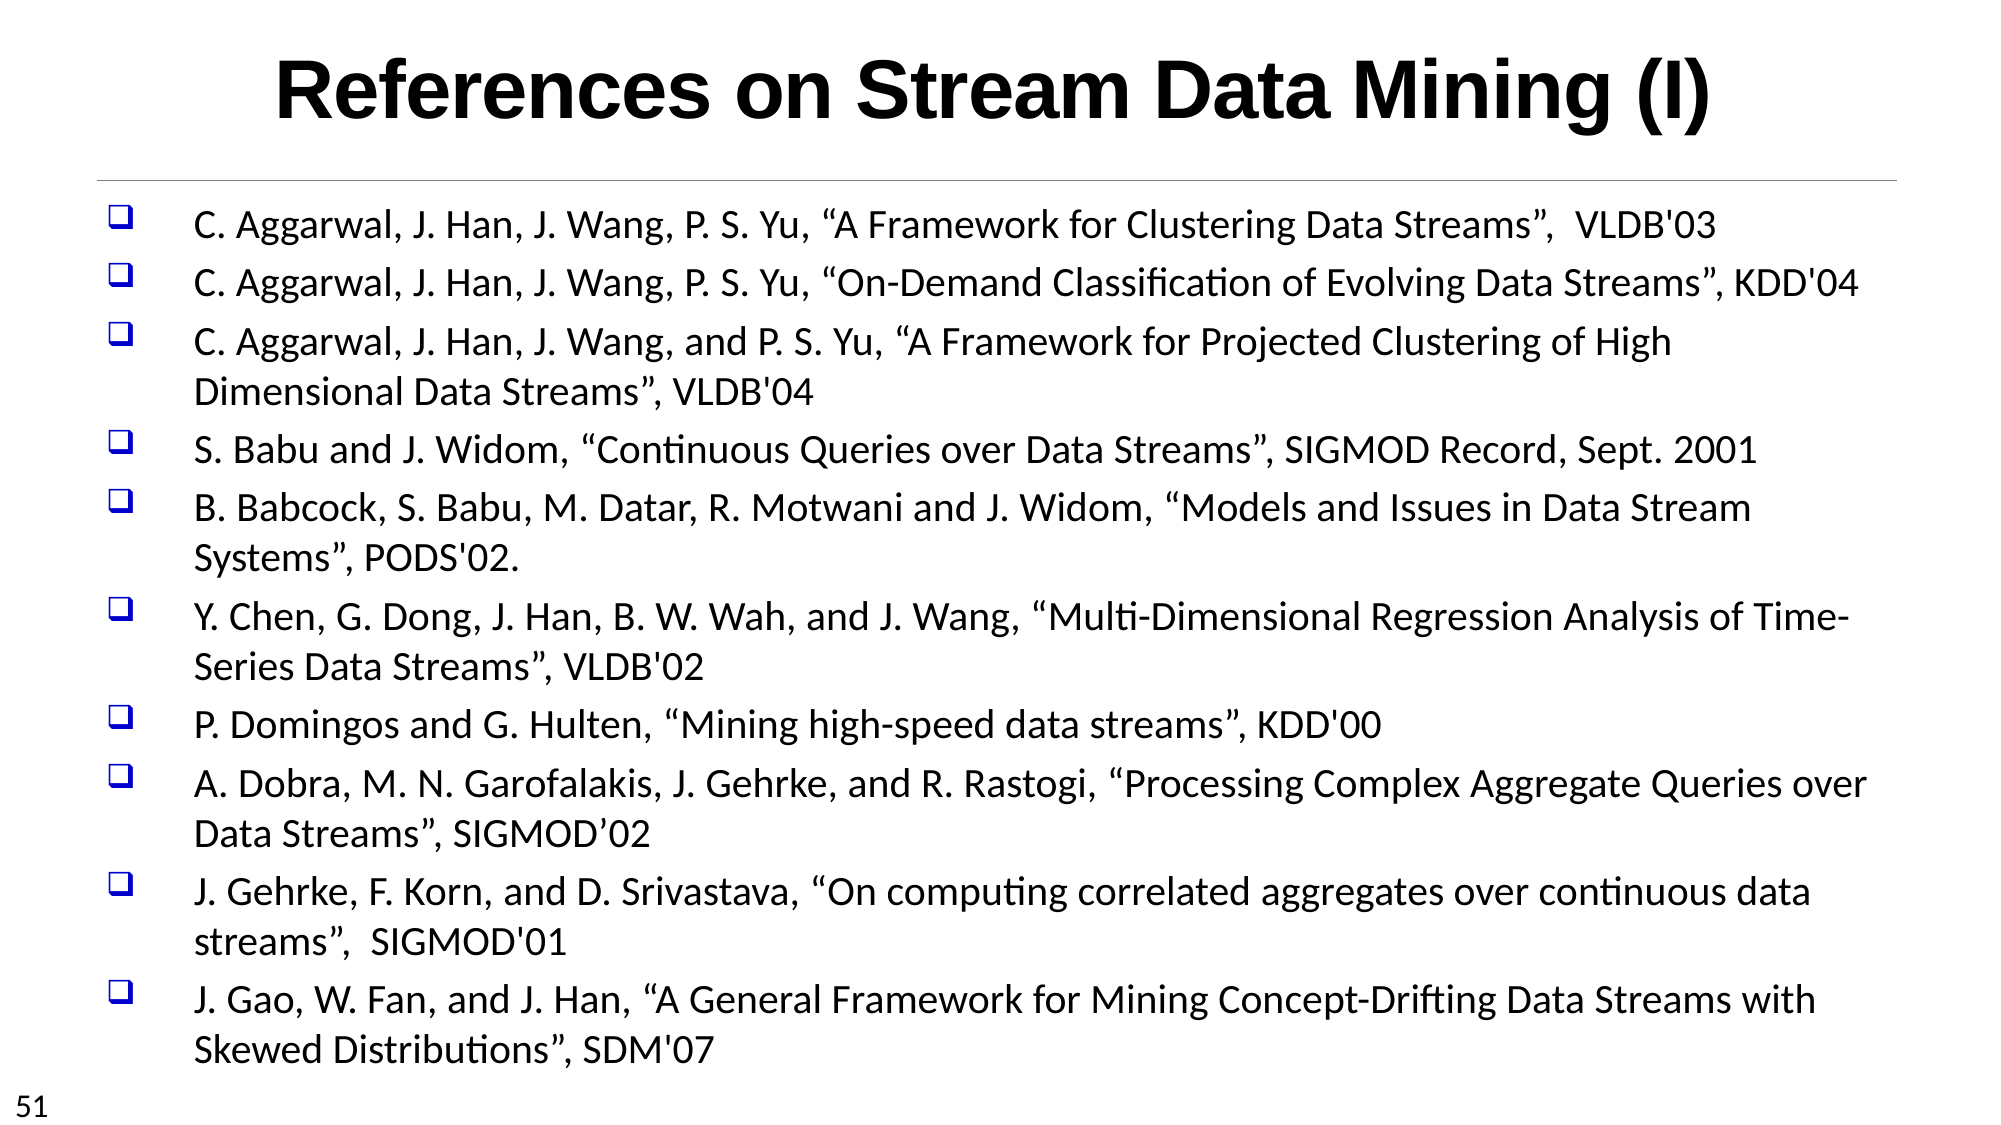

# References on Stream Data Mining (I)
C. Aggarwal, J. Han, J. Wang, P. S. Yu, “A Framework for Clustering Data Streams”,  VLDB'03
C. Aggarwal, J. Han, J. Wang, P. S. Yu, “On-Demand Classification of Evolving Data Streams”, KDD'04
C. Aggarwal, J. Han, J. Wang, and P. S. Yu, “A Framework for Projected Clustering of High Dimensional Data Streams”, VLDB'04
S. Babu and J. Widom, “Continuous Queries over Data Streams”, SIGMOD Record, Sept. 2001
B. Babcock, S. Babu, M. Datar, R. Motwani and J. Widom, “Models and Issues in Data Stream Systems”, PODS'02.
Y. Chen, G. Dong, J. Han, B. W. Wah, and J. Wang, “Multi-Dimensional Regression Analysis of Time-Series Data Streams”, VLDB'02
P. Domingos and G. Hulten, “Mining high-speed data streams”, KDD'00
A. Dobra, M. N. Garofalakis, J. Gehrke, and R. Rastogi, “Processing Complex Aggregate Queries over Data Streams”, SIGMOD’02
J. Gehrke, F. Korn, and D. Srivastava, “On computing correlated aggregates over continuous data streams”,  SIGMOD'01
J. Gao, W. Fan, and J. Han, “A General Framework for Mining Concept-Drifting Data Streams with Skewed Distributions”, SDM'07